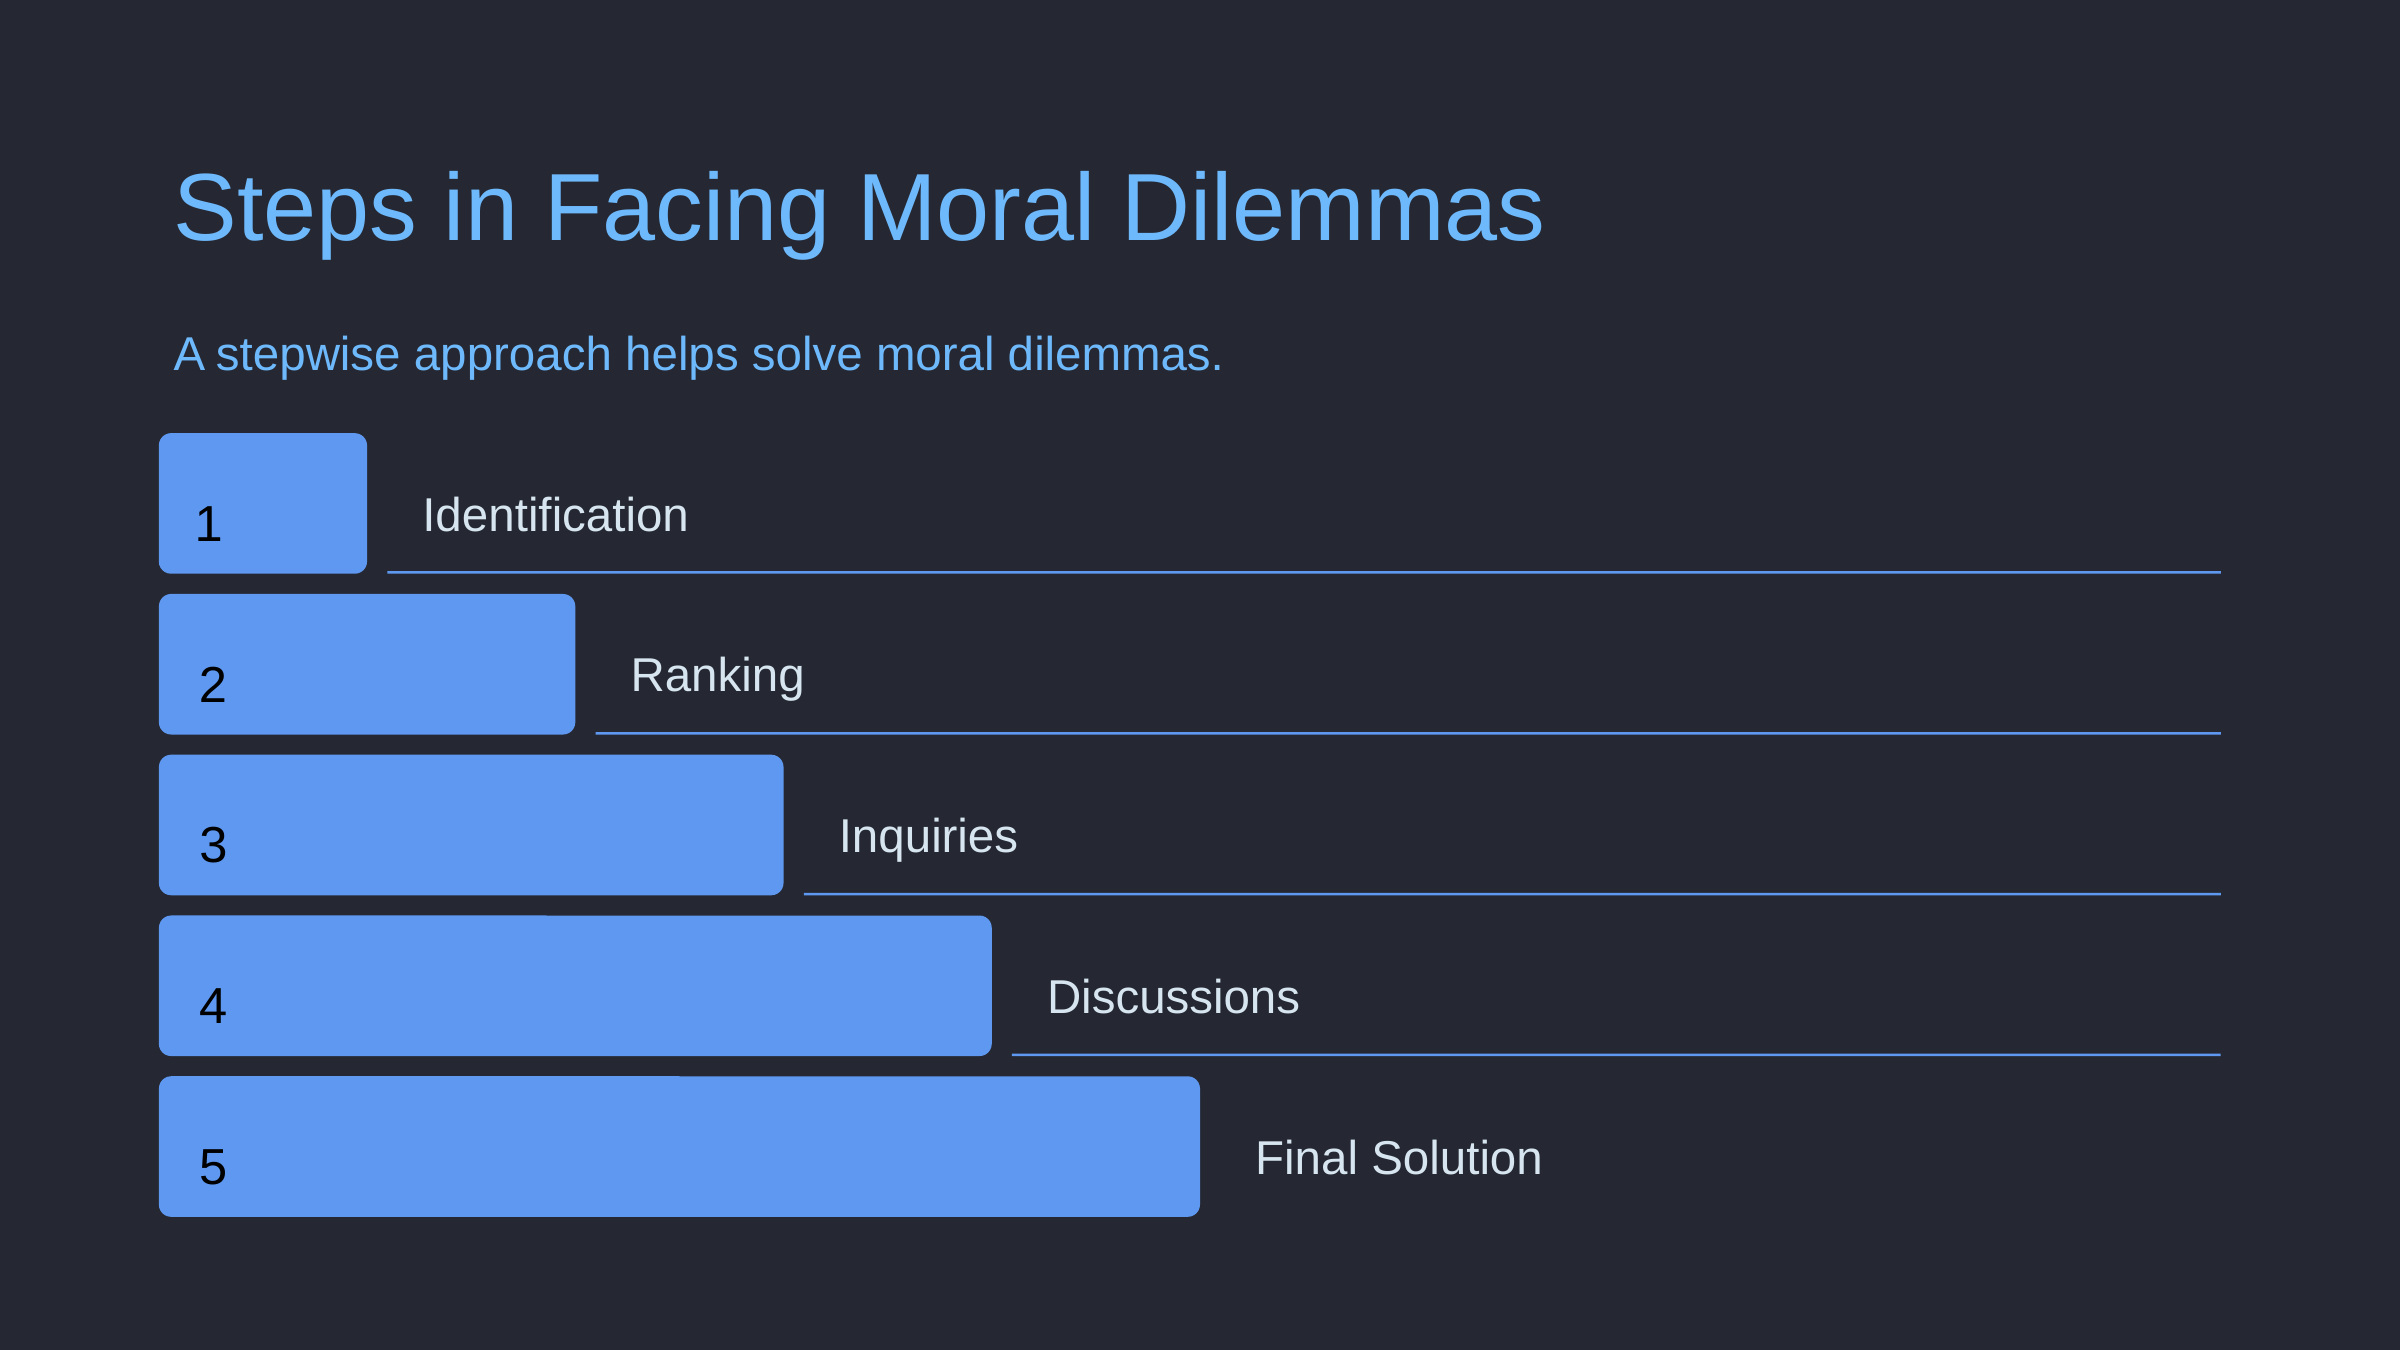

Steps in Facing Moral Dilemmas
A stepwise approach helps solve moral dilemmas.

1
Identification

2
Ranking

3
Inquiries

4
Discussions

5
Final Solution